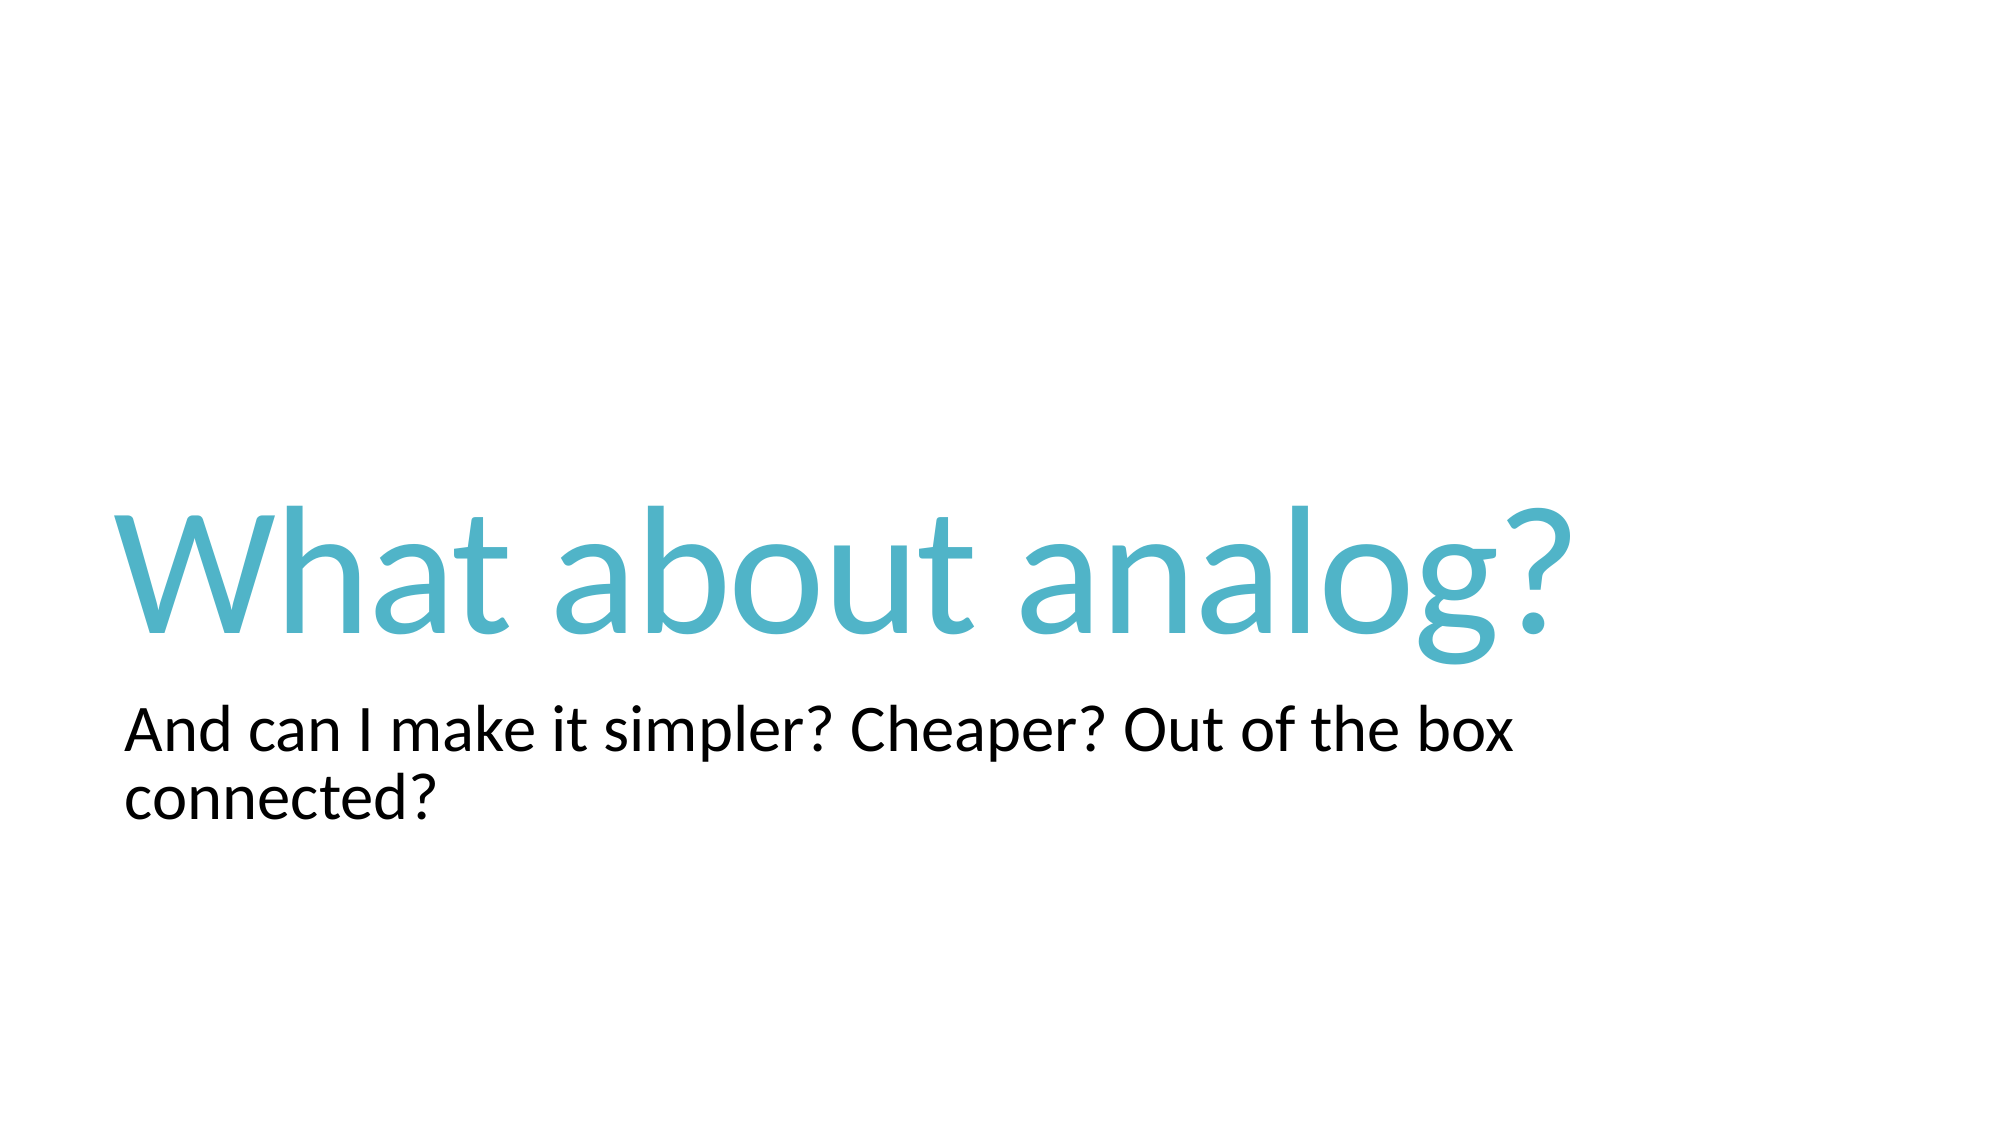

# What about analog?
And can I make it simpler? Cheaper? Out of the box connected?